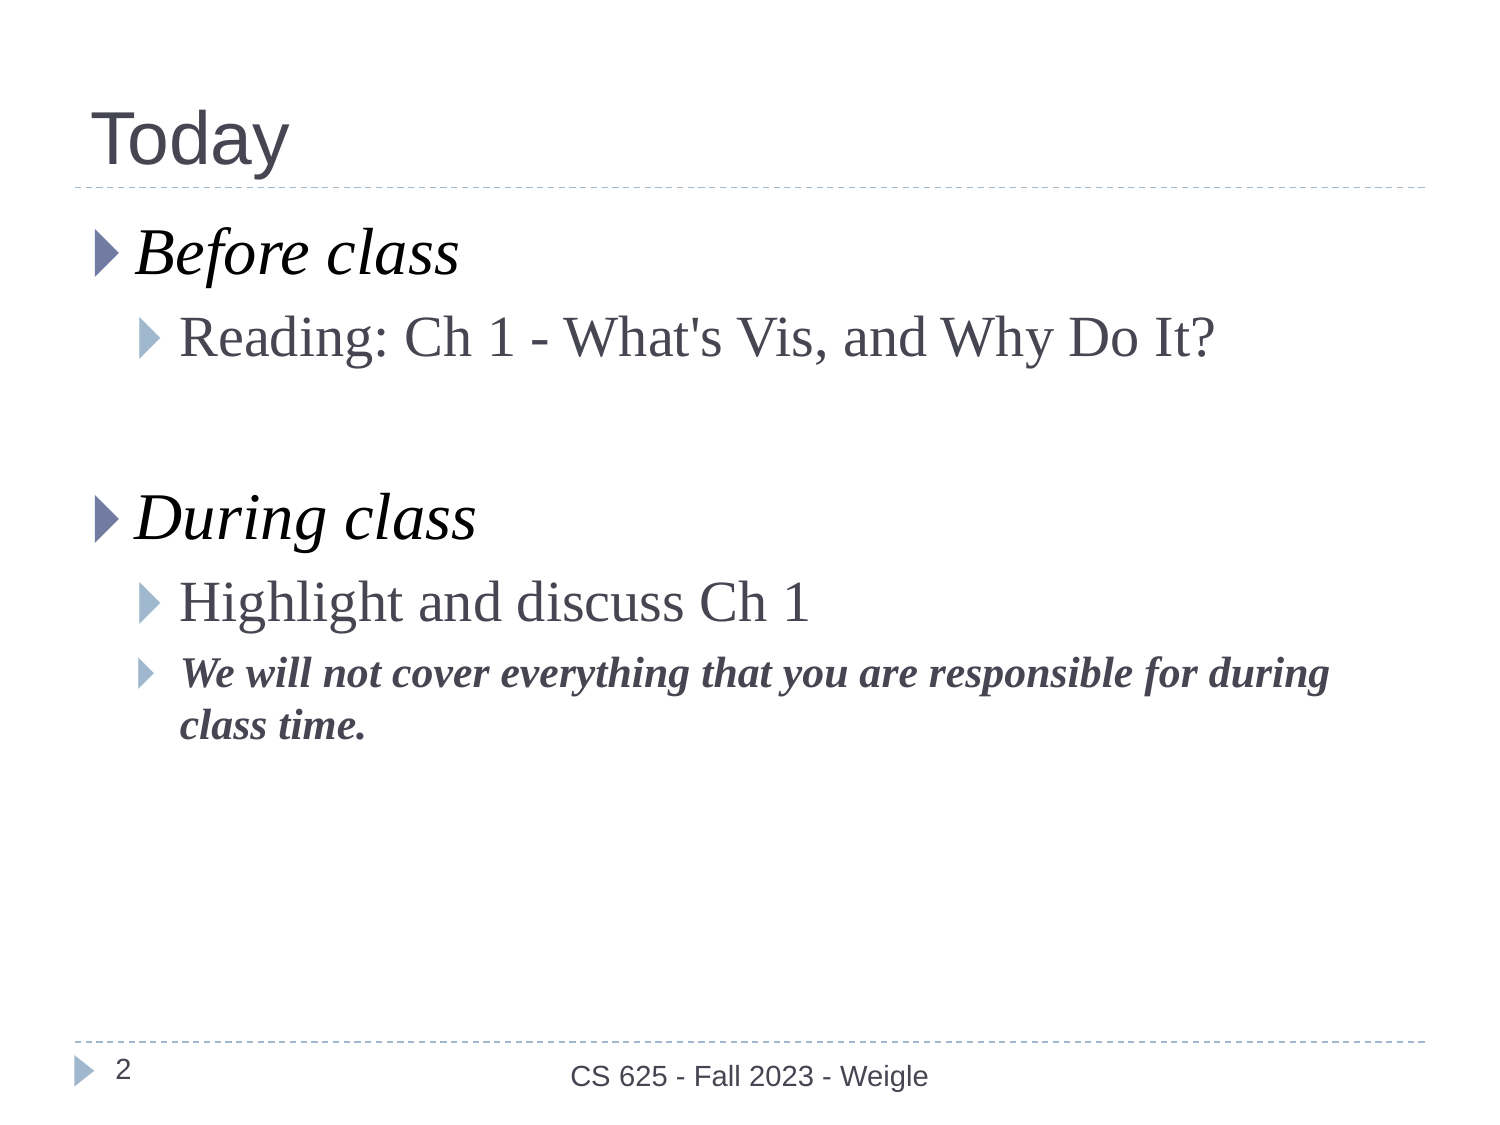

# Today
Before class
Reading: Ch 1 - What's Vis, and Why Do It?

During class
Highlight and discuss Ch 1
We will not cover everything that you are responsible for during class time.

2